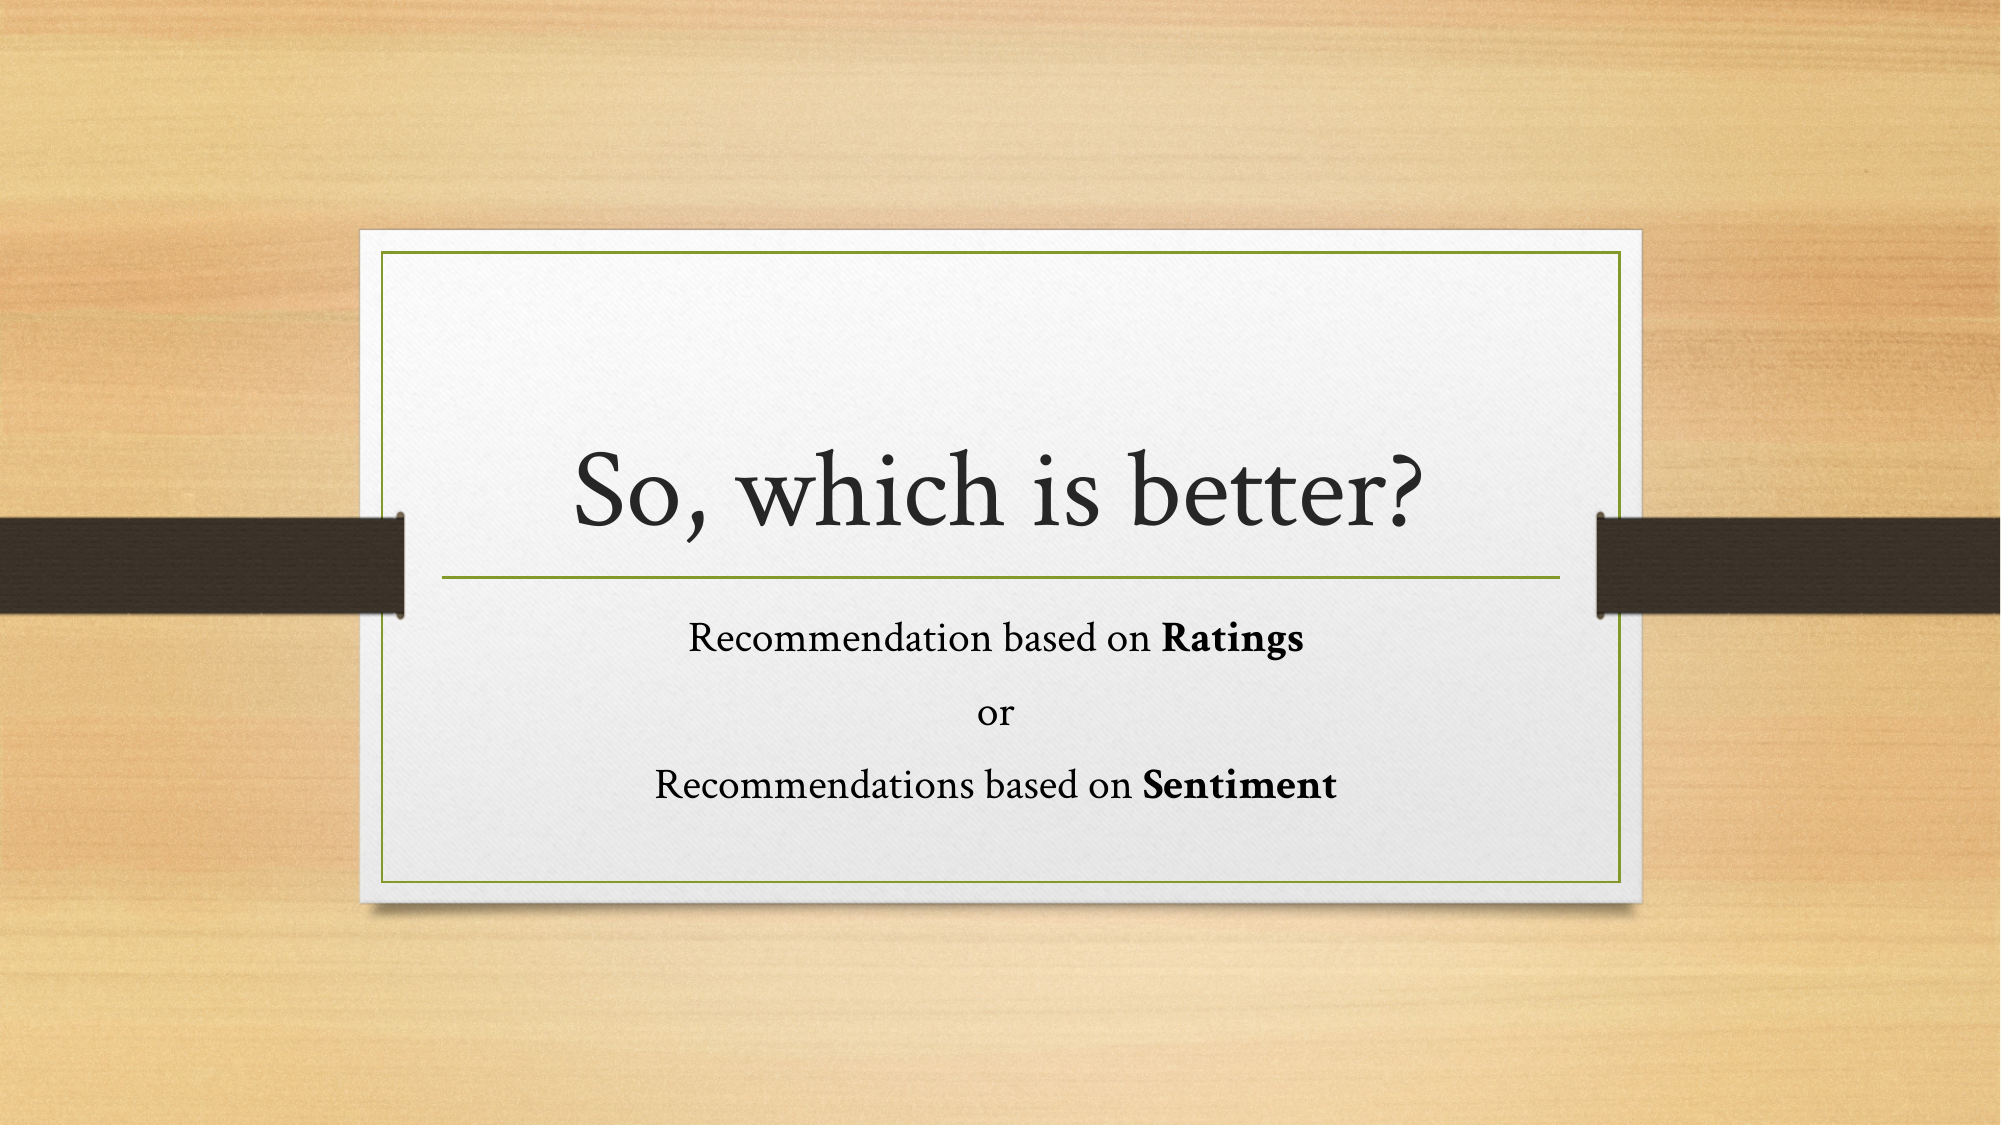

# So, which is better?
Recommendation based on Ratings
or
Recommendations based on Sentiment